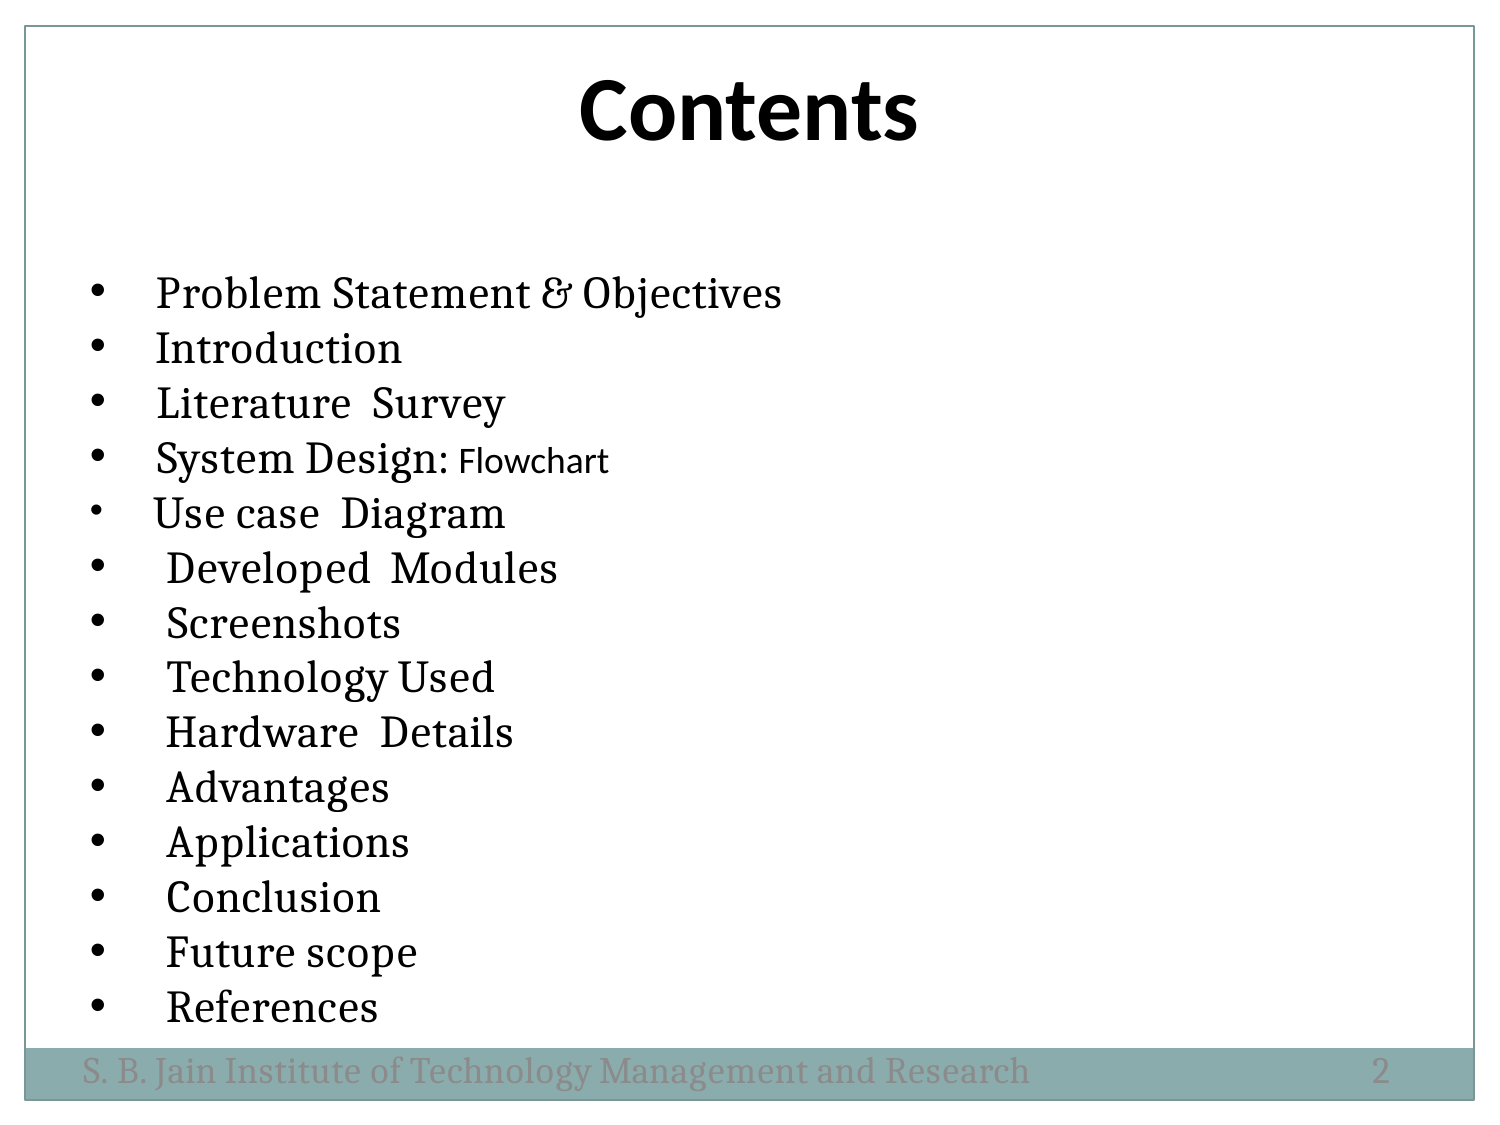

Contents

     Problem Statement & Objectives
     Introduction
     Literature  Survey
     System Design: Flowchart
      Use case  Diagram
      Developed  Modules
  Screenshots
      Technology Used
      Hardware  Details
      Advantages
      Applications
      Conclusion
      Future scope
      References

S. B. Jain Institute of Technology Management and Research
2